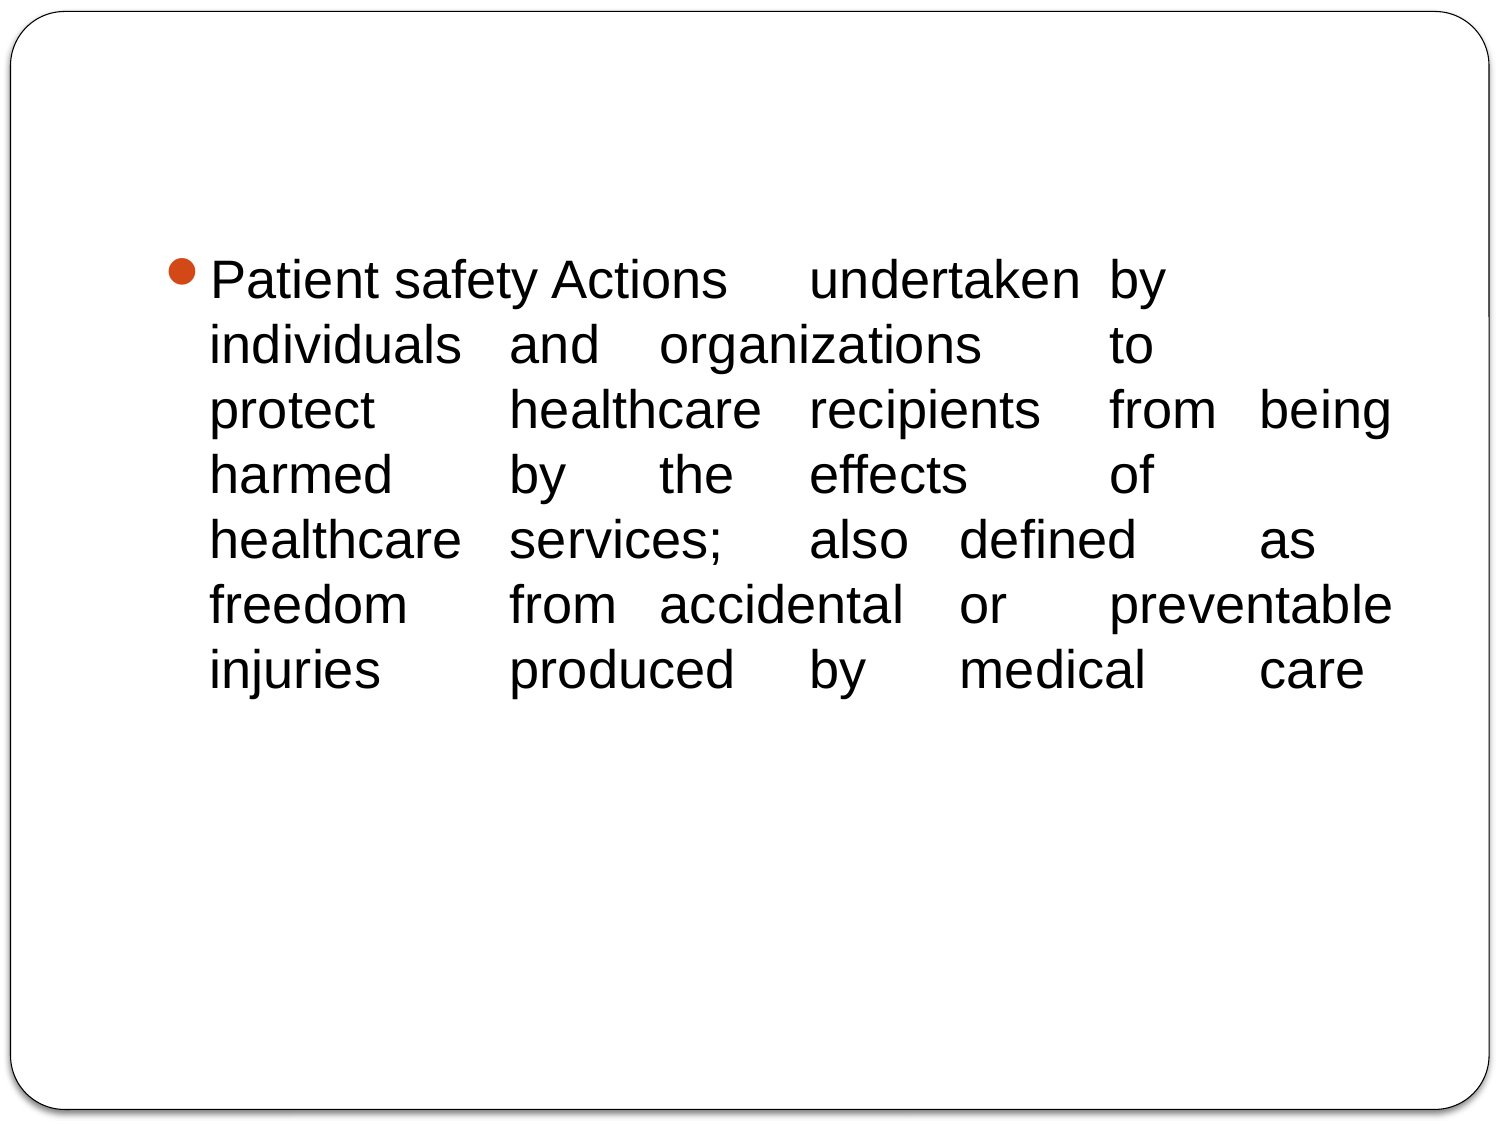

#
Patient safety Actions	undertaken	by	individuals	and	organizations	to	protect	healthcare	recipients	from	being	harmed	by	the	effects	of	healthcare	services;	also	defined	as	freedom	from	accidental	or	preventable	injuries	produced	by	medical	care